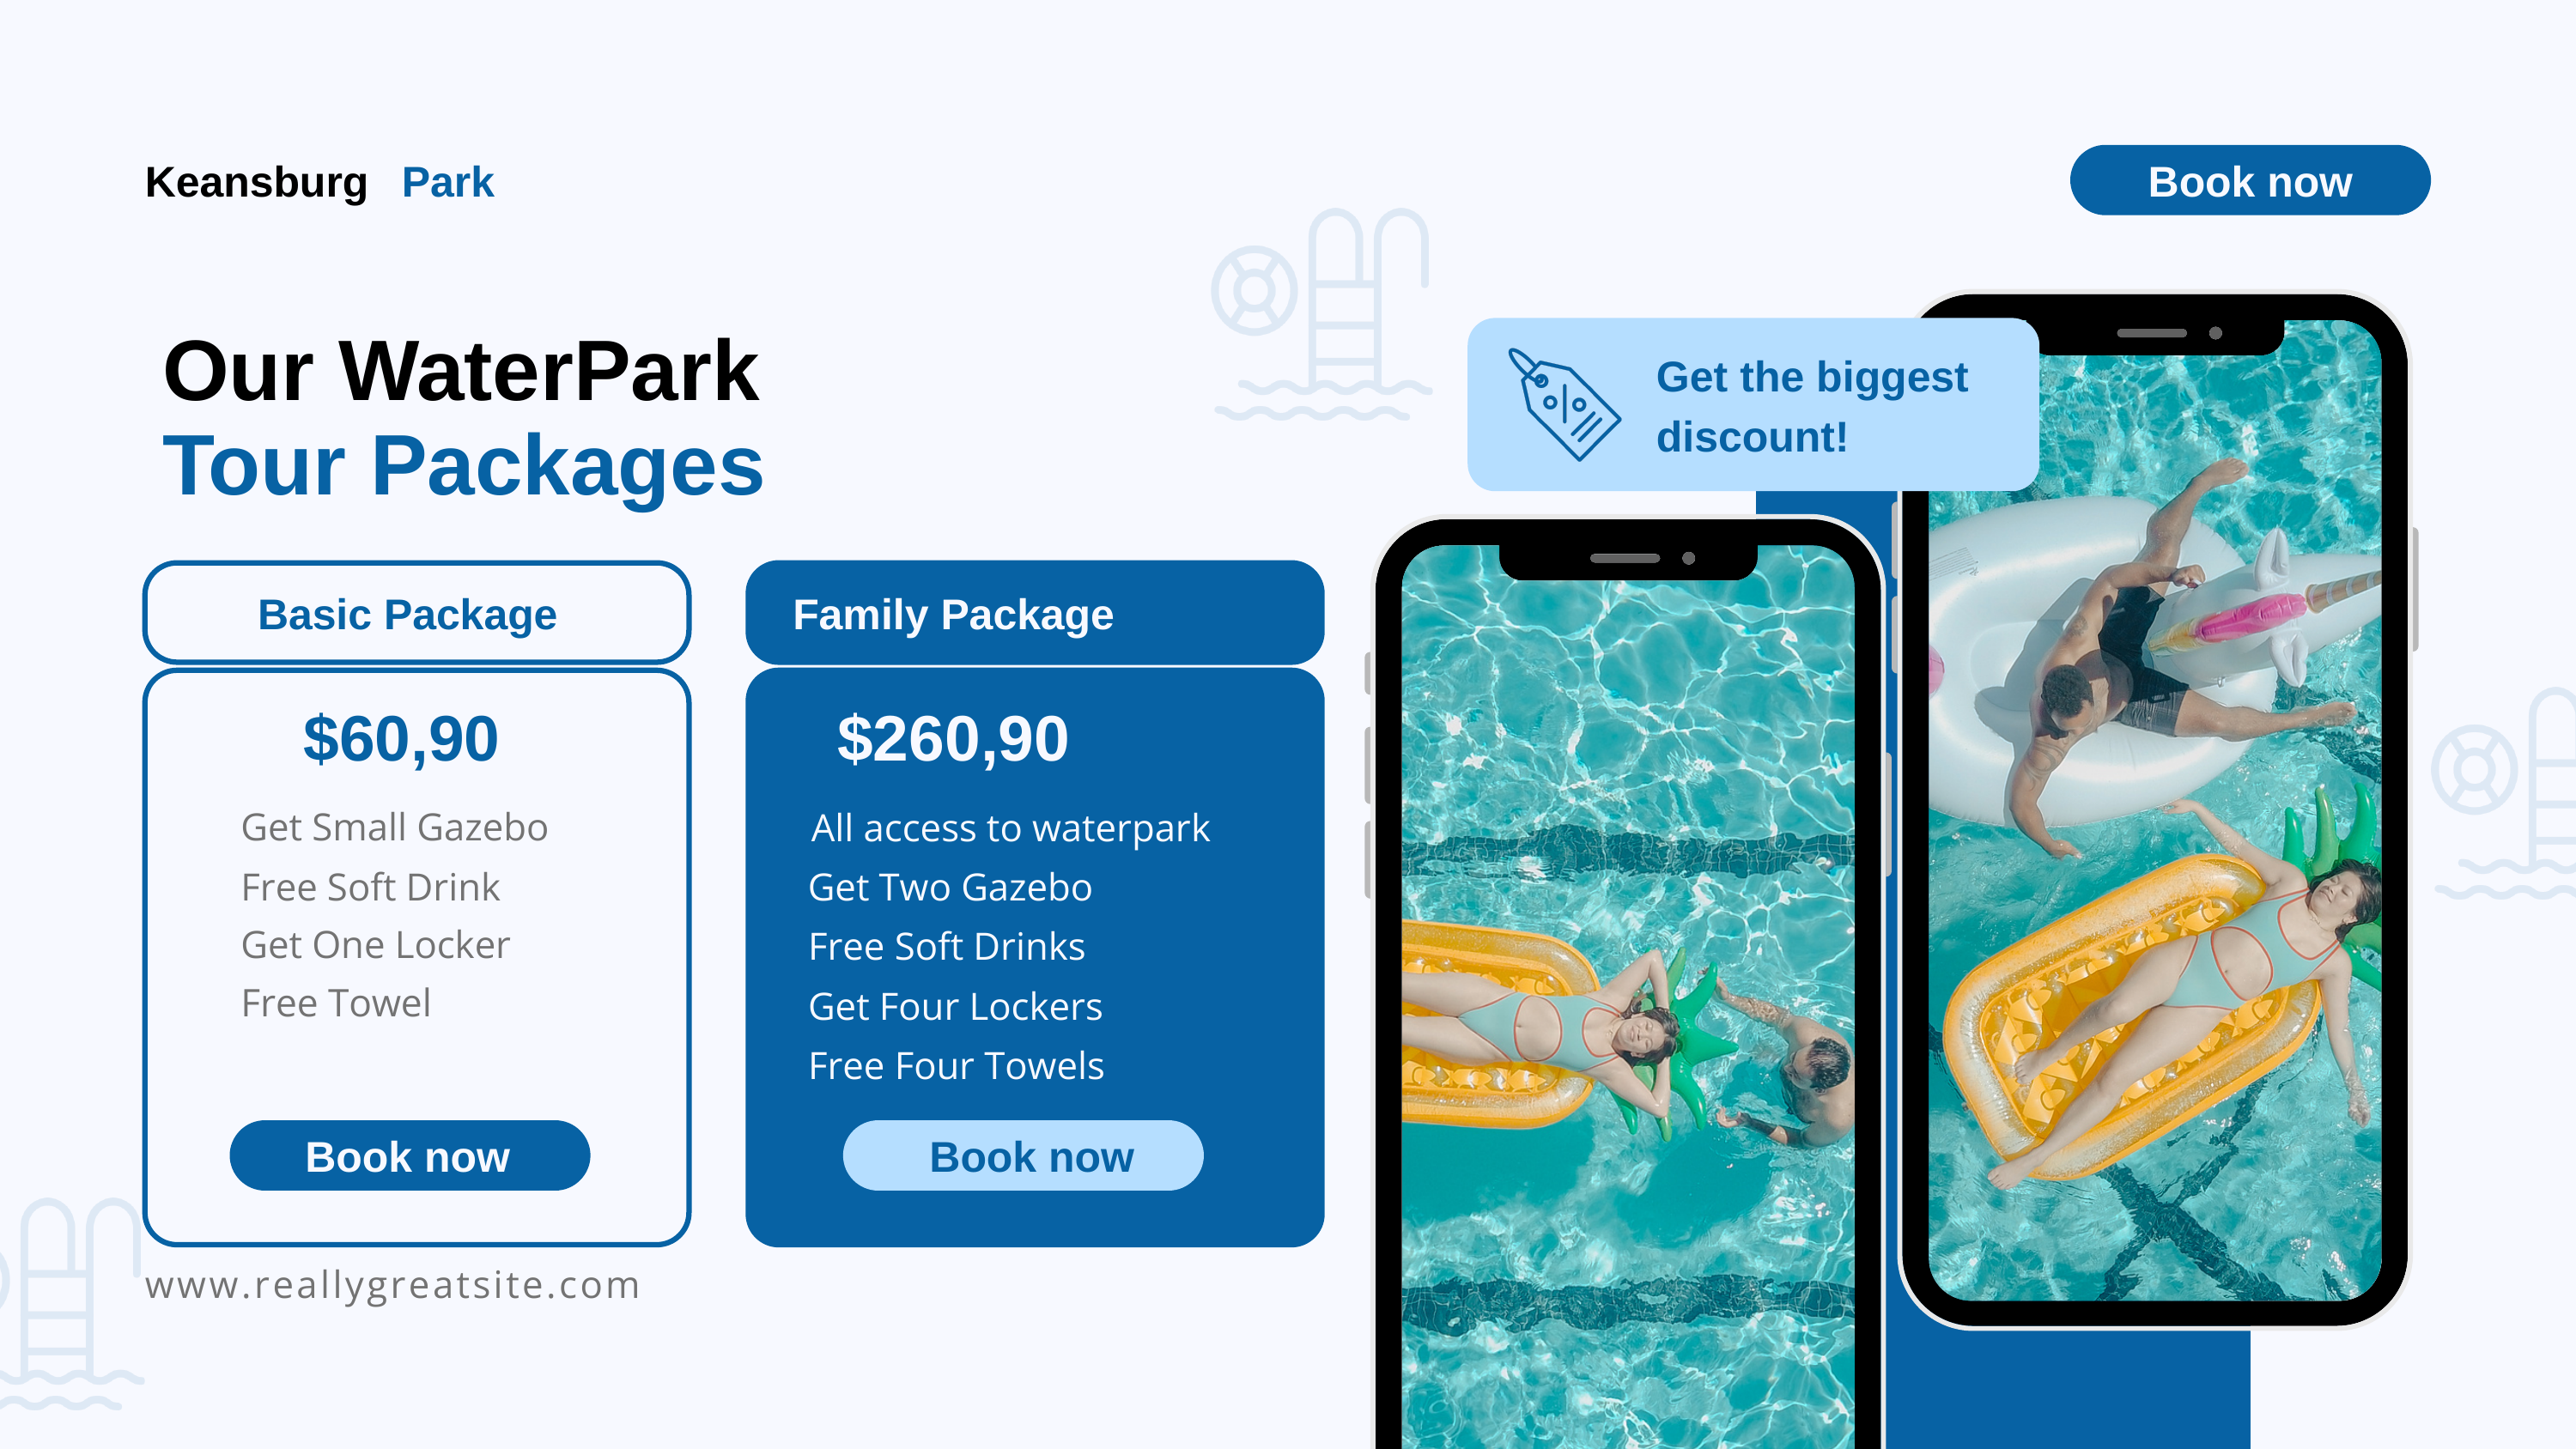

Park
Keansburg
Book now

Our WaterPark

Get the biggest discount!

Tour Packages

Basic Package
Family Package

$60,90
$260,90

Get Small Gazebo
All access to waterpark
Free Soft Drink

Get Two Gazebo
Get One Locker

Free Soft Drinks

Free Towel

Get Four Lockers

Free Four Towels

Book now
Book now

www.reallygreatsite.com